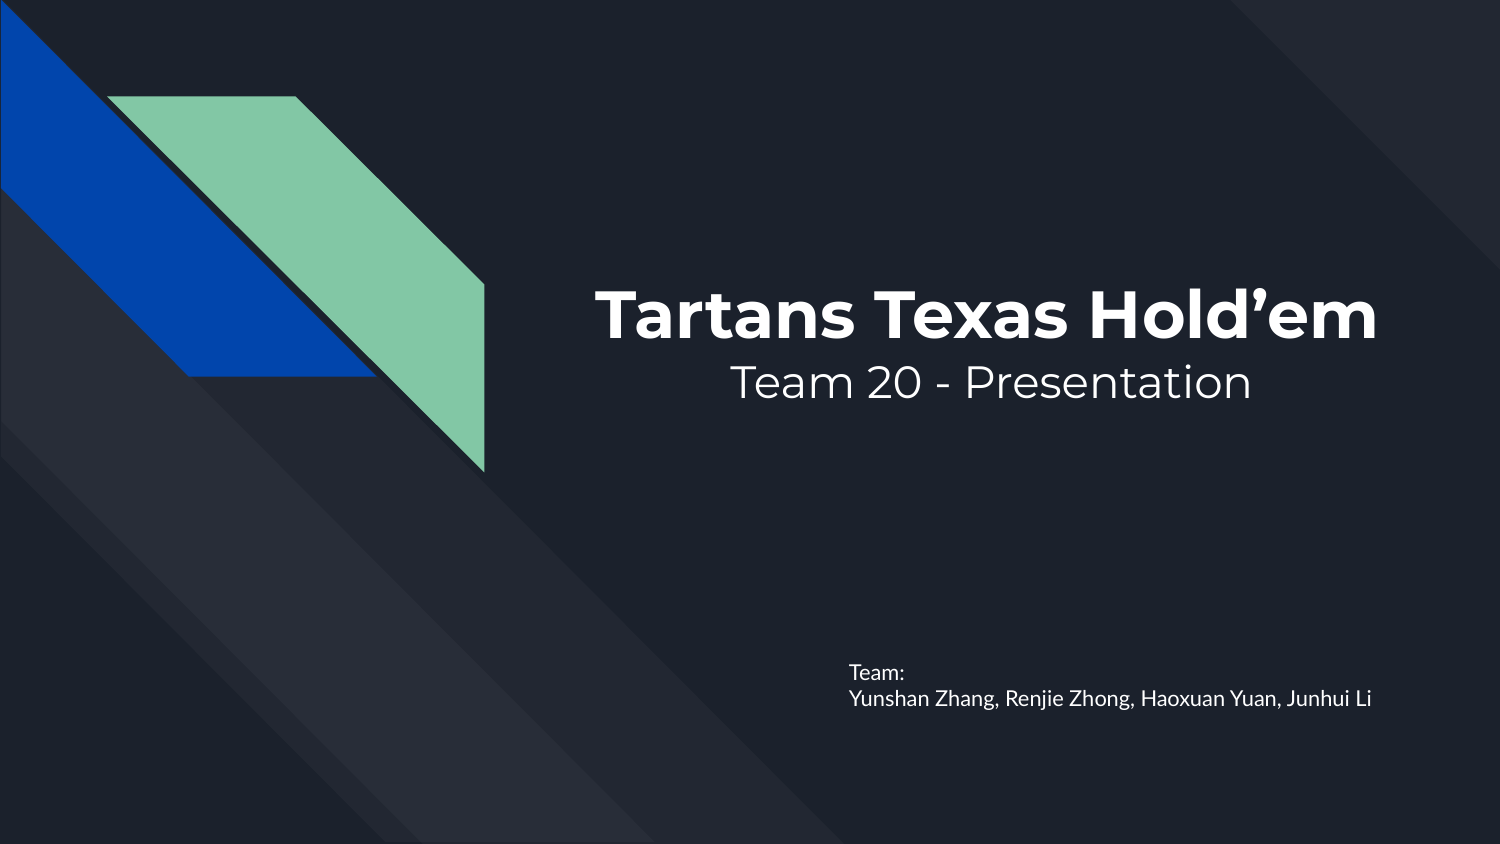

# Tartans Texas Hold’em
Team 20 - Presentation
Team:
Yunshan Zhang, Renjie Zhong, Haoxuan Yuan, Junhui Li